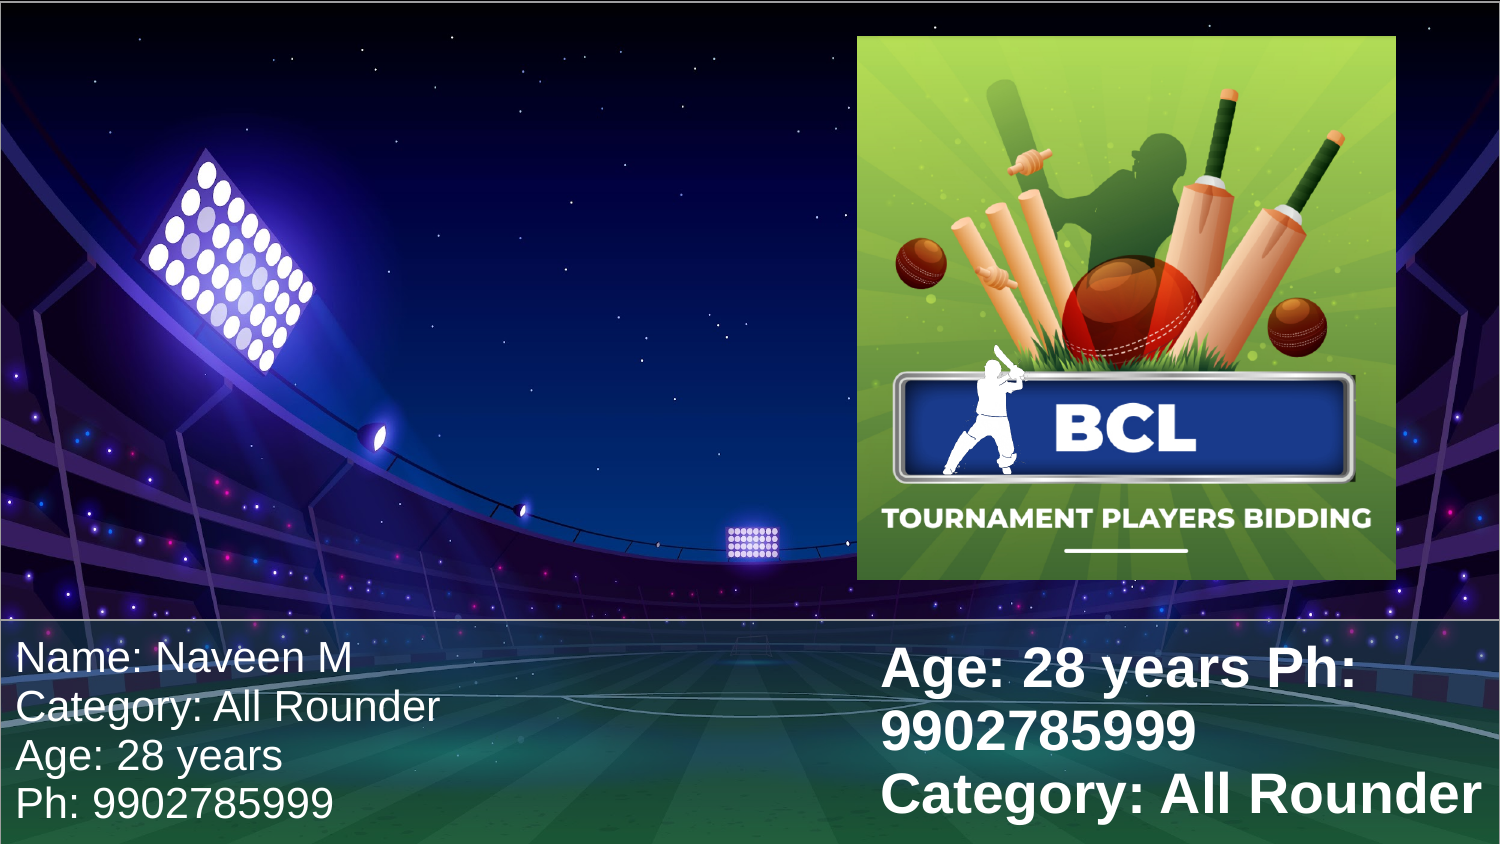

Age: 28 years Ph: 9902785999
Category: All Rounder
# Name: Naveen M
Category: All Rounder
Age: 28 years
Ph: 9902785999